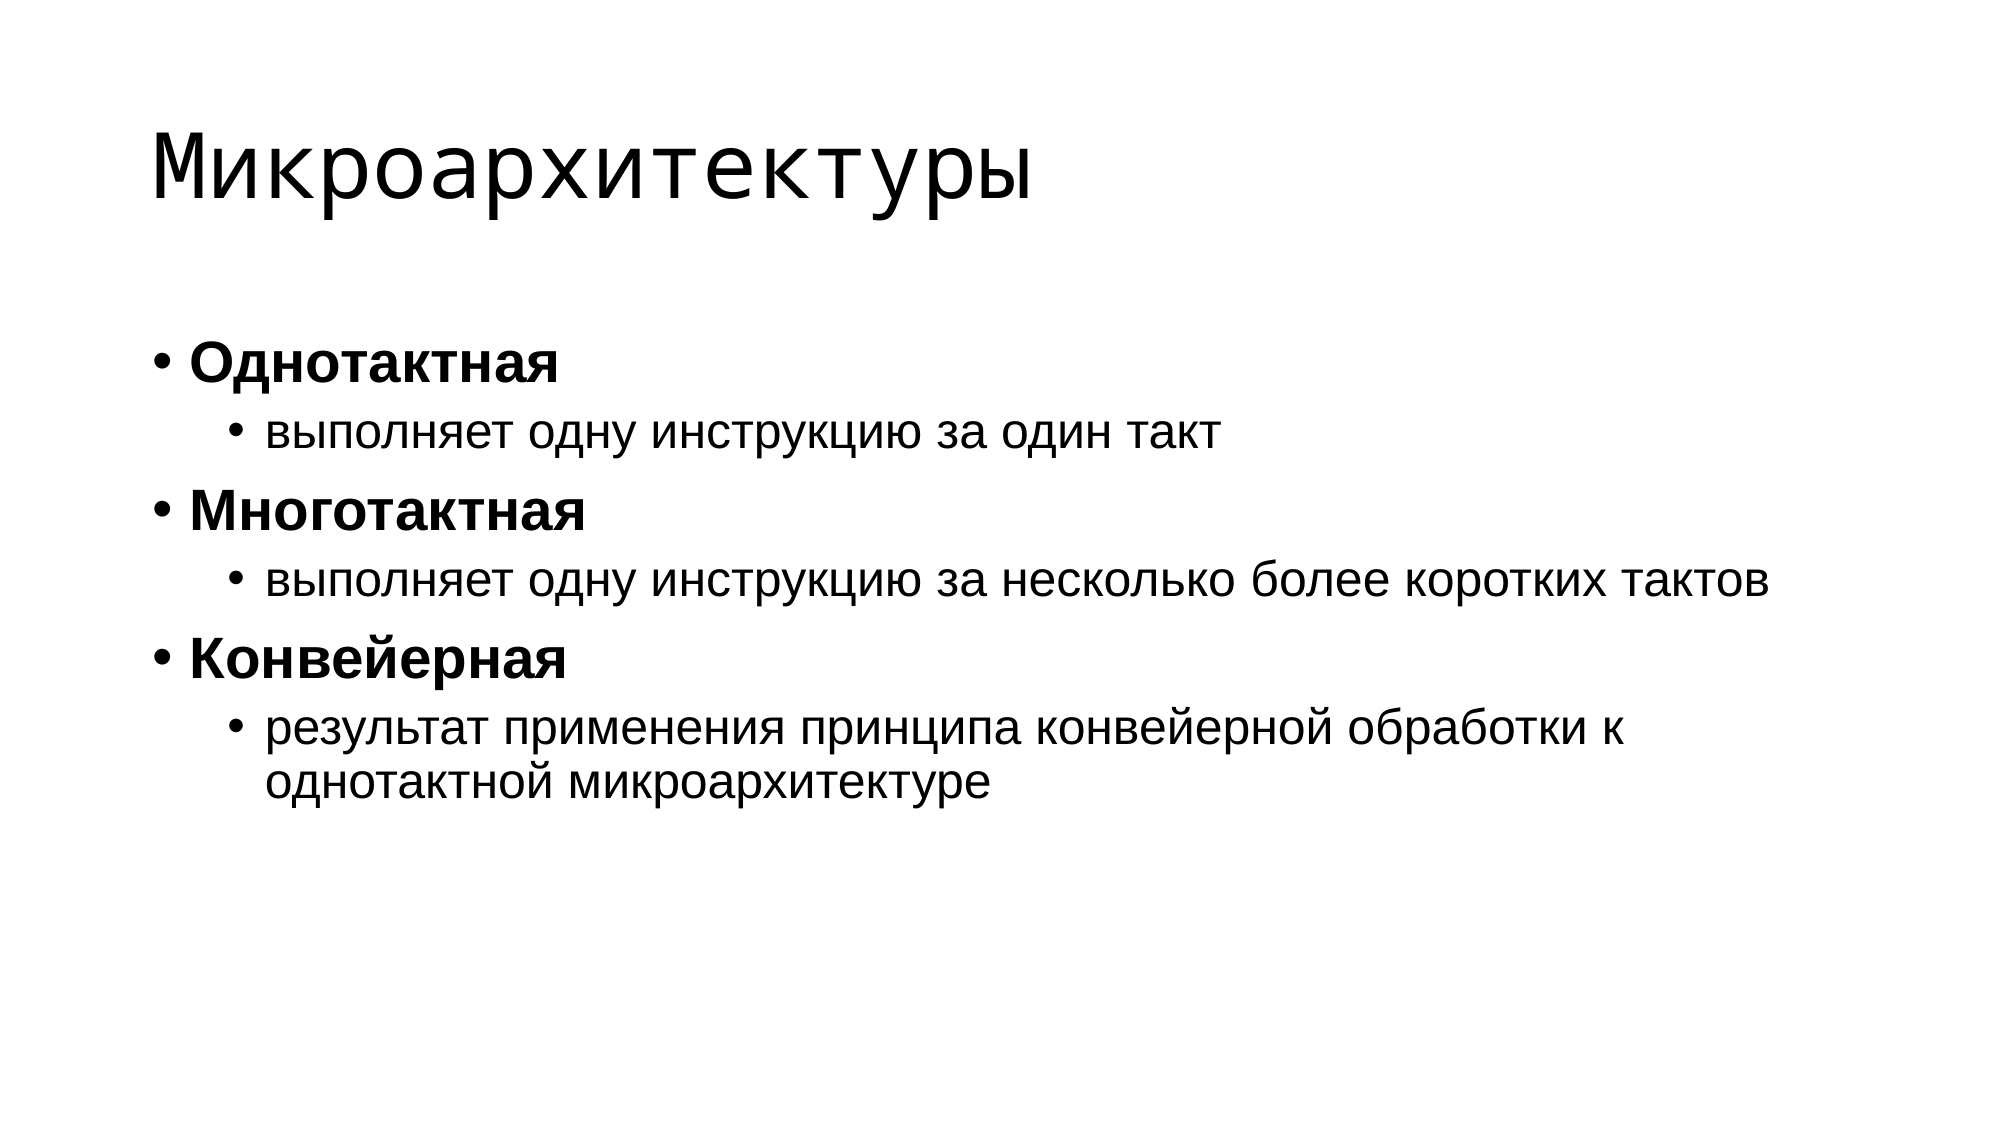

# Микроархитектуры
Однотактная
выполняет одну инструкцию за один такт
Многотактная
выполняет одну инструкцию за несколько более коротких тактов
Конвейерная
результат применения принципа конвейерной обработки к однотактной микроархитектуре